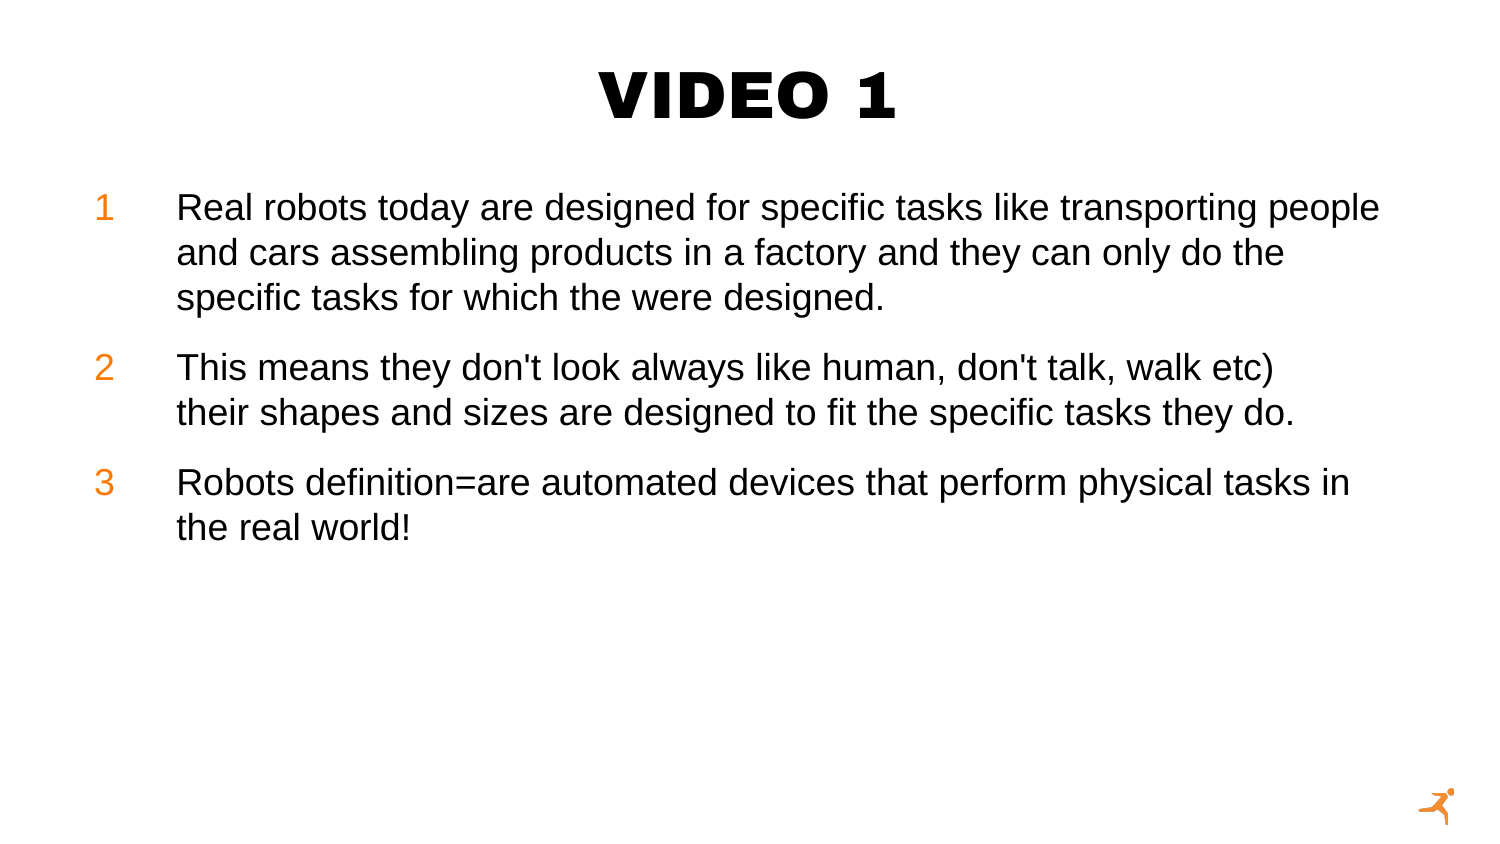

# Video 1
Real robots today are designed for specific tasks like transporting people and cars assembling products in a factory and they can only do the specific tasks for which the were designed.
This means they don't look always like human, don't talk, walk etc)
their shapes and sizes are designed to fit the specific tasks they do.
Robots definition=are automated devices that perform physical tasks in the real world!